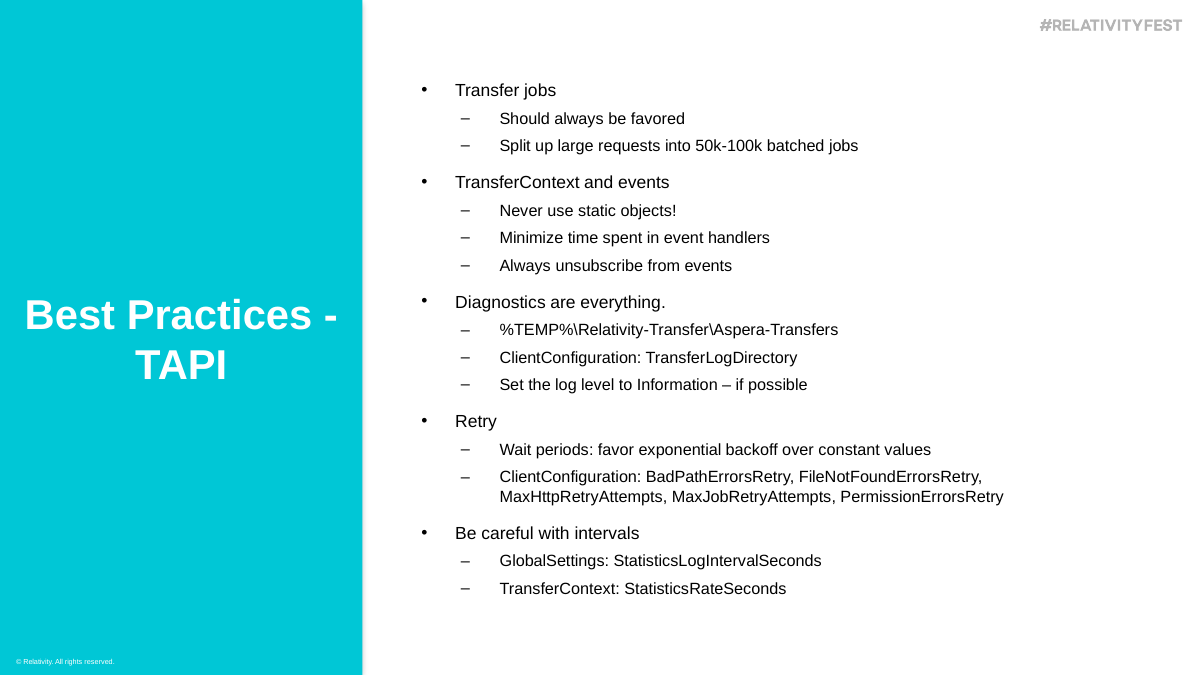

Transfer jobs
Should always be favored
Split up large requests into 50k-100k batched jobs
TransferContext and events
Never use static objects!
Minimize time spent in event handlers
Always unsubscribe from events
Diagnostics are everything.
%TEMP%\Relativity-Transfer\Aspera-Transfers
ClientConfiguration: TransferLogDirectory
Set the log level to Information – if possible
Retry
Wait periods: favor exponential backoff over constant values
ClientConfiguration: BadPathErrorsRetry, FileNotFoundErrorsRetry, MaxHttpRetryAttempts, MaxJobRetryAttempts, PermissionErrorsRetry
Be careful with intervals
GlobalSettings: StatisticsLogIntervalSeconds
TransferContext: StatisticsRateSeconds
Best Practices - TAPI